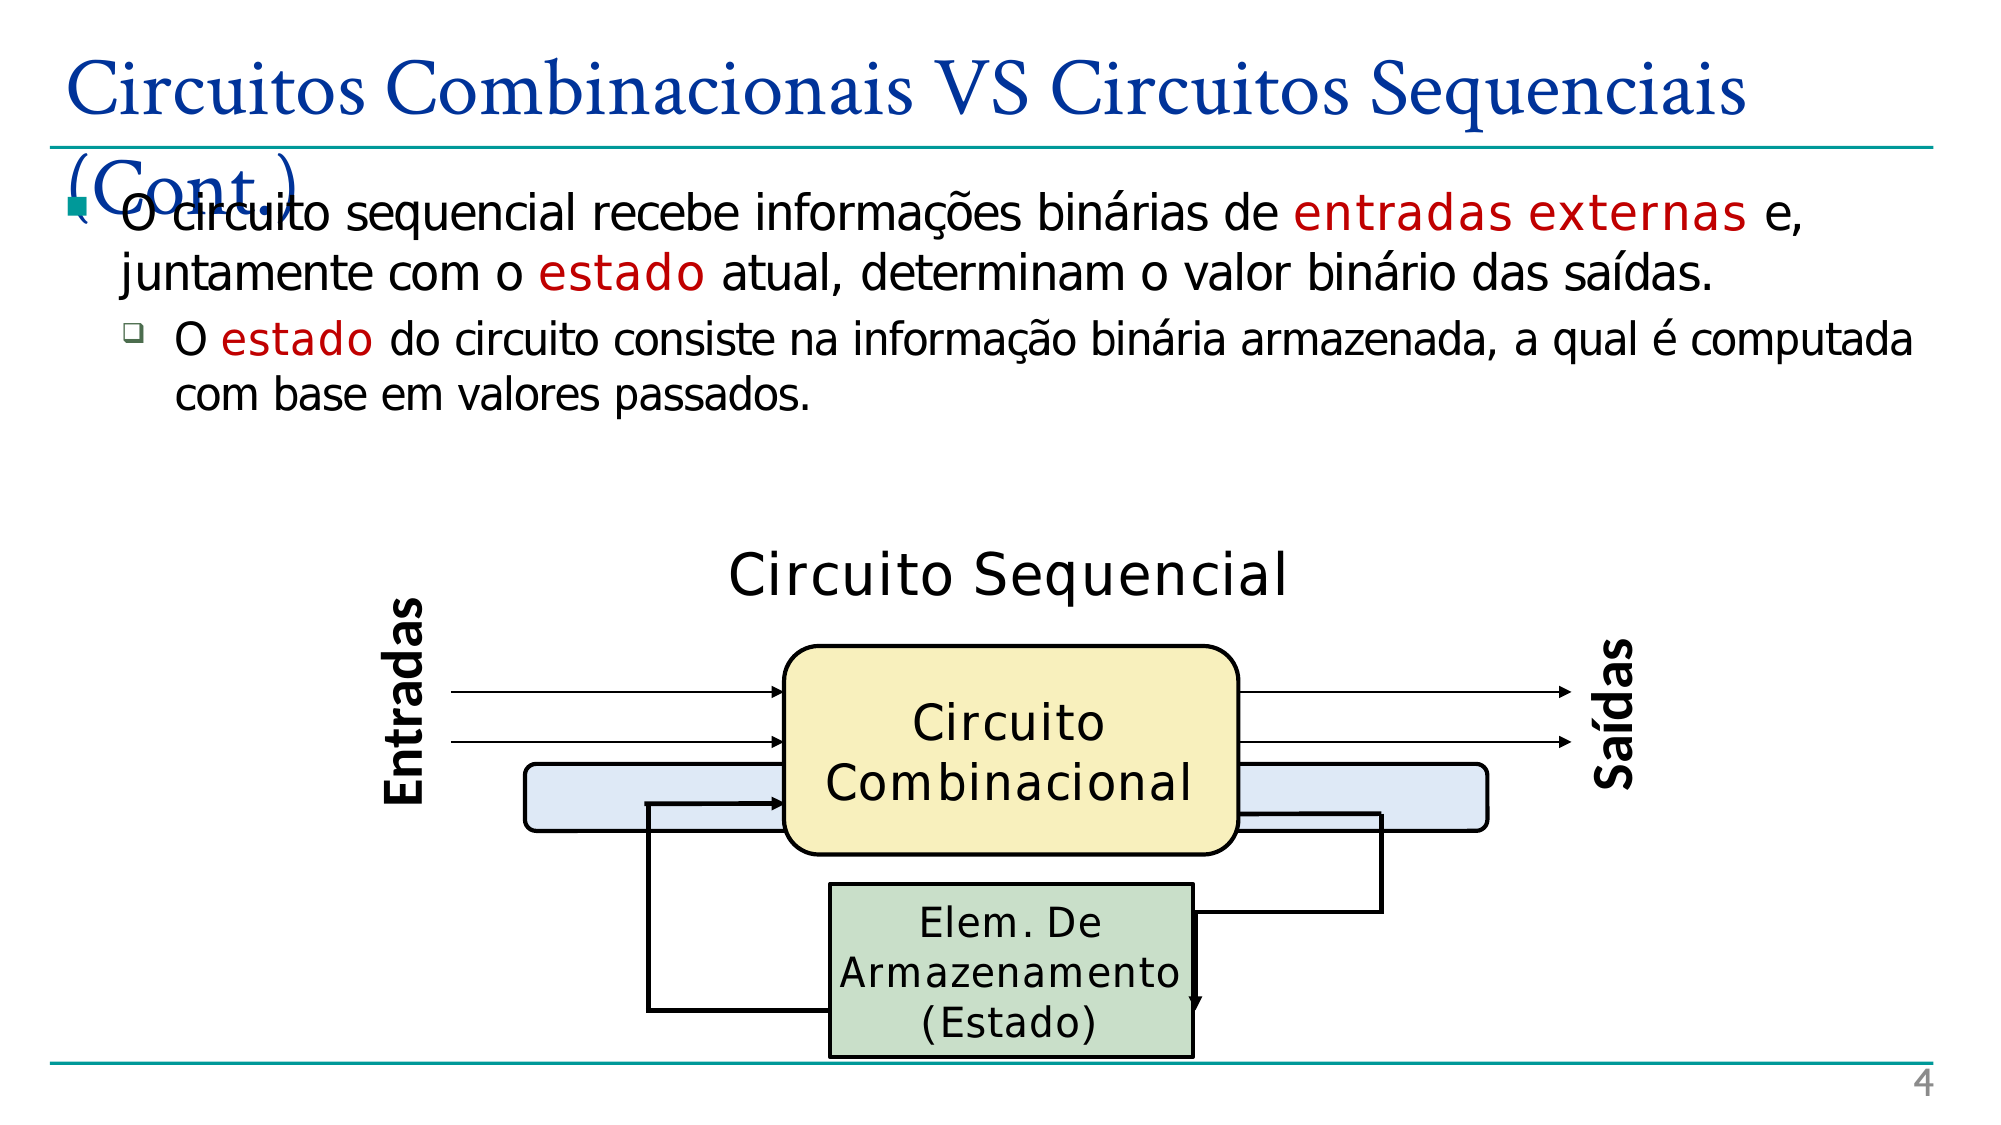

# Circuitos Combinacionais VS Circuitos Sequenciais (Cont.)
O circuito sequencial recebe informações binárias de entradas externas e, juntamente com o estado atual, determinam o valor binário das saídas.
O estado do circuito consiste na informação binária armazenada, a qual é computada com base em valores passados.

Circuito Sequencial

Circuito
Combinacional

Entradas
Saídas
Elem. De
Armazenamento
(Estado)
4